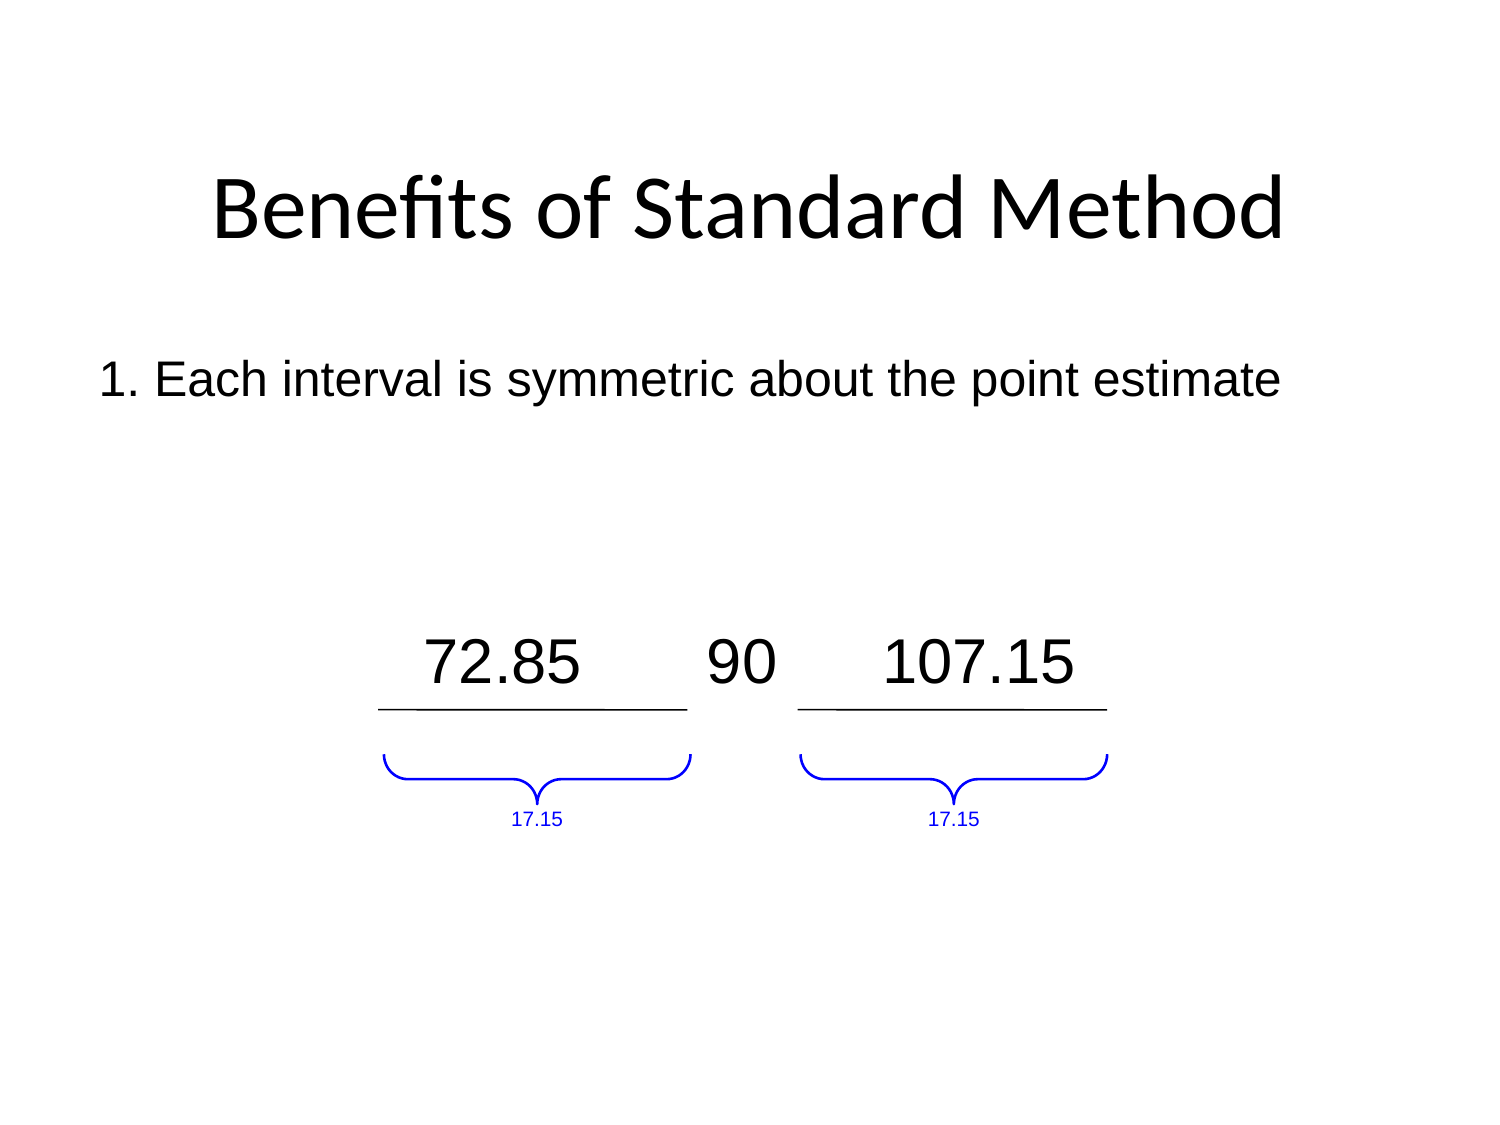

# Benefits of Standard Method
1. Each interval is symmetric about the point estimate
72.85	     90      107.15

17.15
17.15